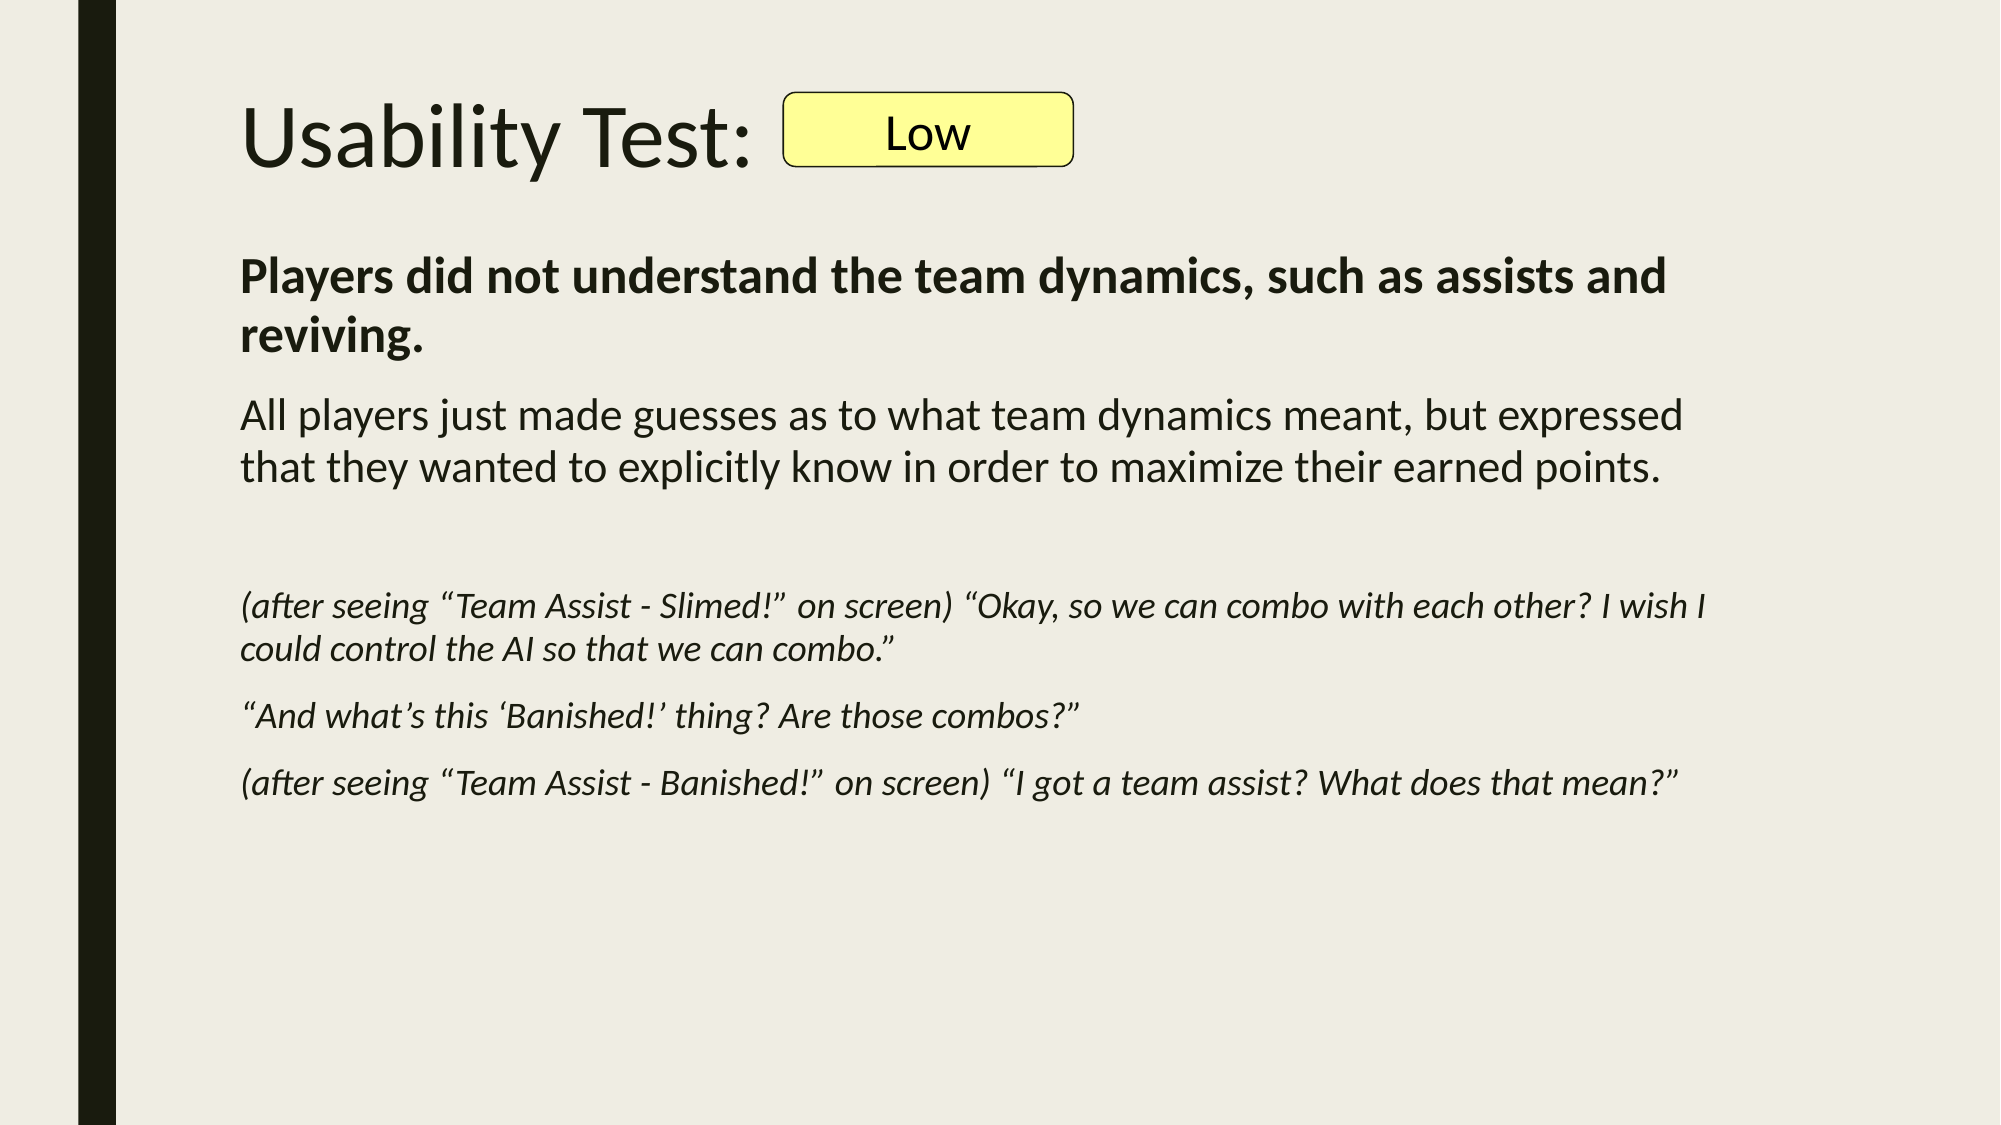

# Usability Test:
Low
Players did not understand the team dynamics, such as assists and reviving.
All players just made guesses as to what team dynamics meant, but expressed that they wanted to explicitly know in order to maximize their earned points.

(after seeing “Team Assist - Slimed!” on screen) “Okay, so we can combo with each other? I wish I could control the AI so that we can combo.”
“And what’s this ‘Banished!’ thing? Are those combos?”
(after seeing “Team Assist - Banished!” on screen) “I got a team assist? What does that mean?”